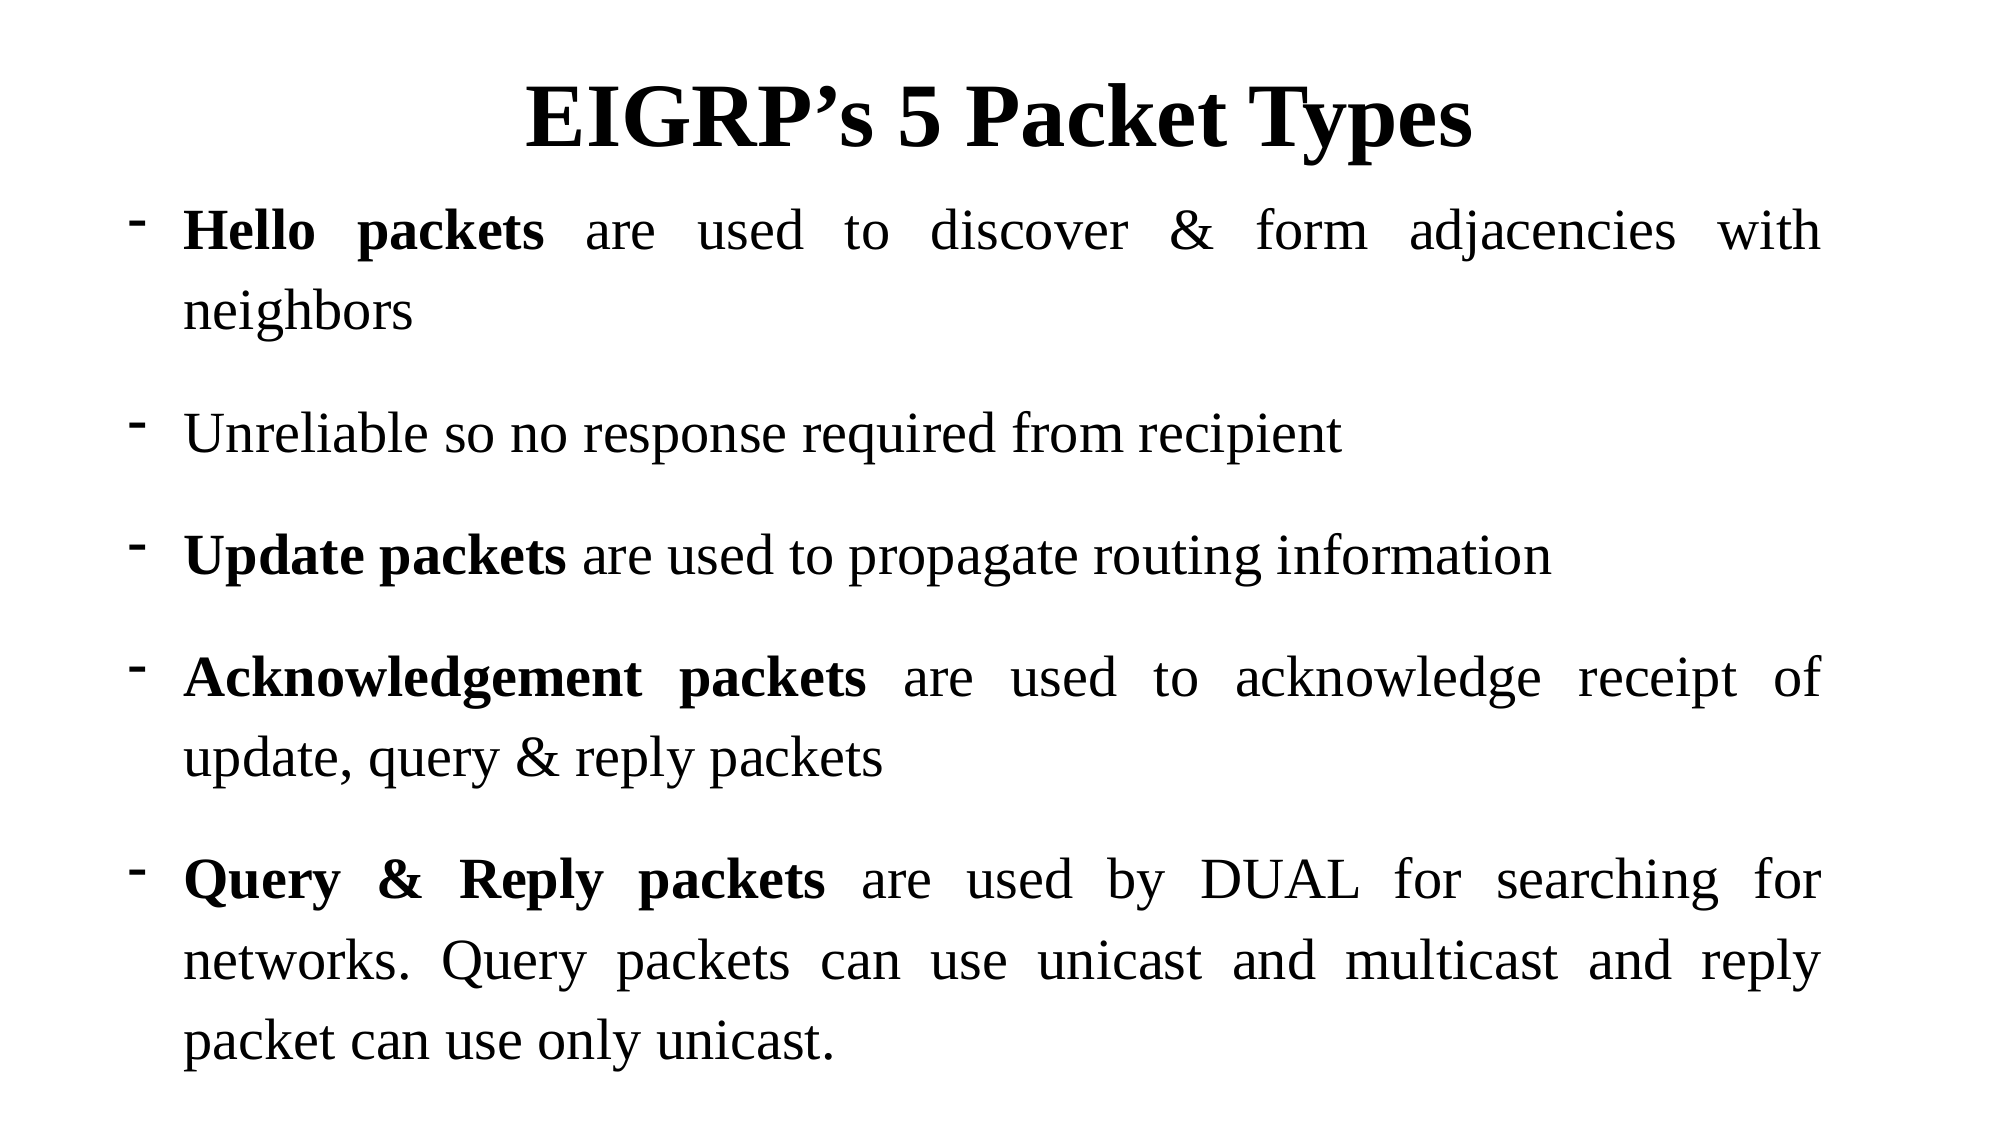

# EIGRP’s 5 Packet Types
Hello packets are used to discover & form adjacencies with neighbors
Unreliable so no response required from recipient
Update packets are used to propagate routing information
Acknowledgement packets are used to acknowledge receipt of update, query & reply packets
Query & Reply packets are used by DUAL for searching for networks. Query packets can use unicast and multicast and reply packet can use only unicast.